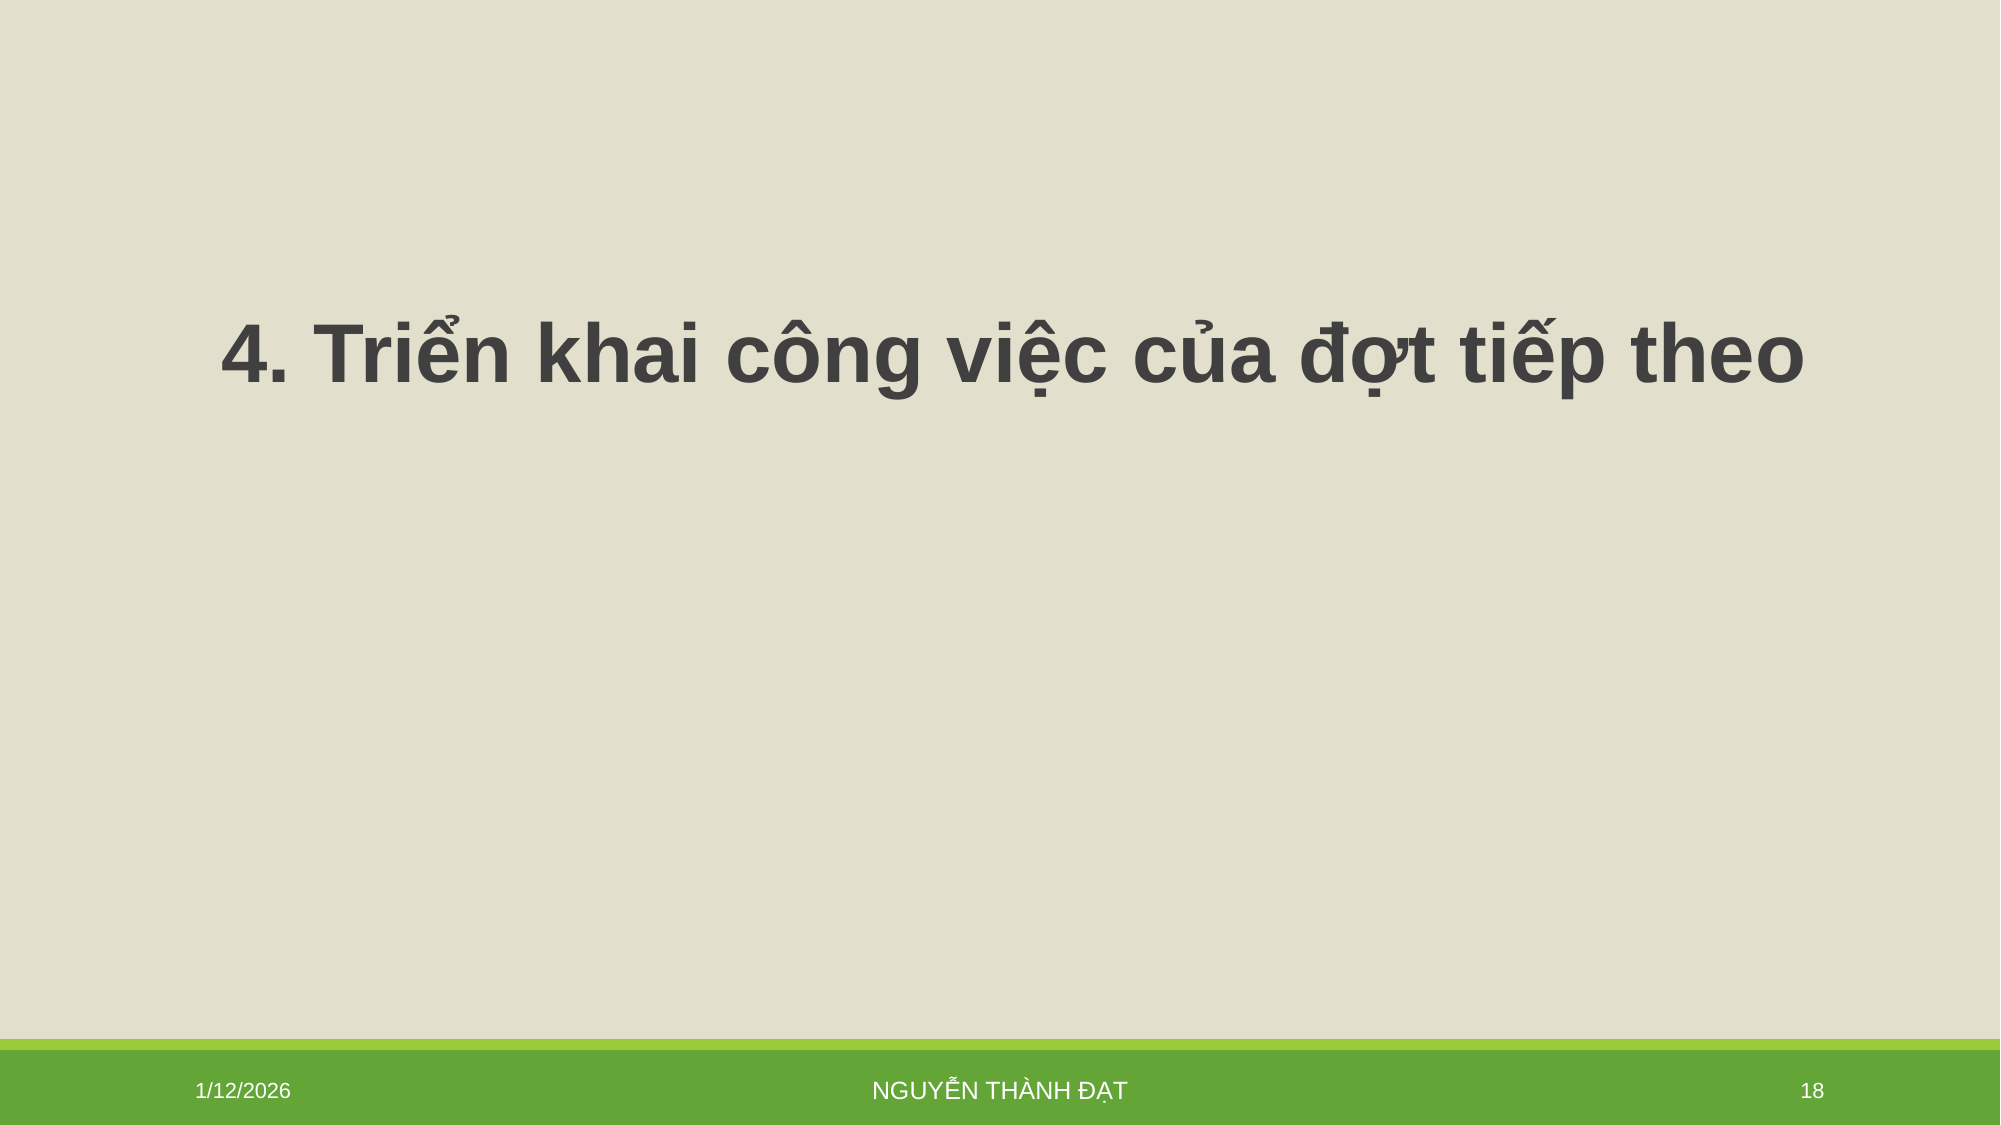

4. Triển khai công việc của đợt tiếp theo
1/12/2026
Nguyễn Thành Đạt
18